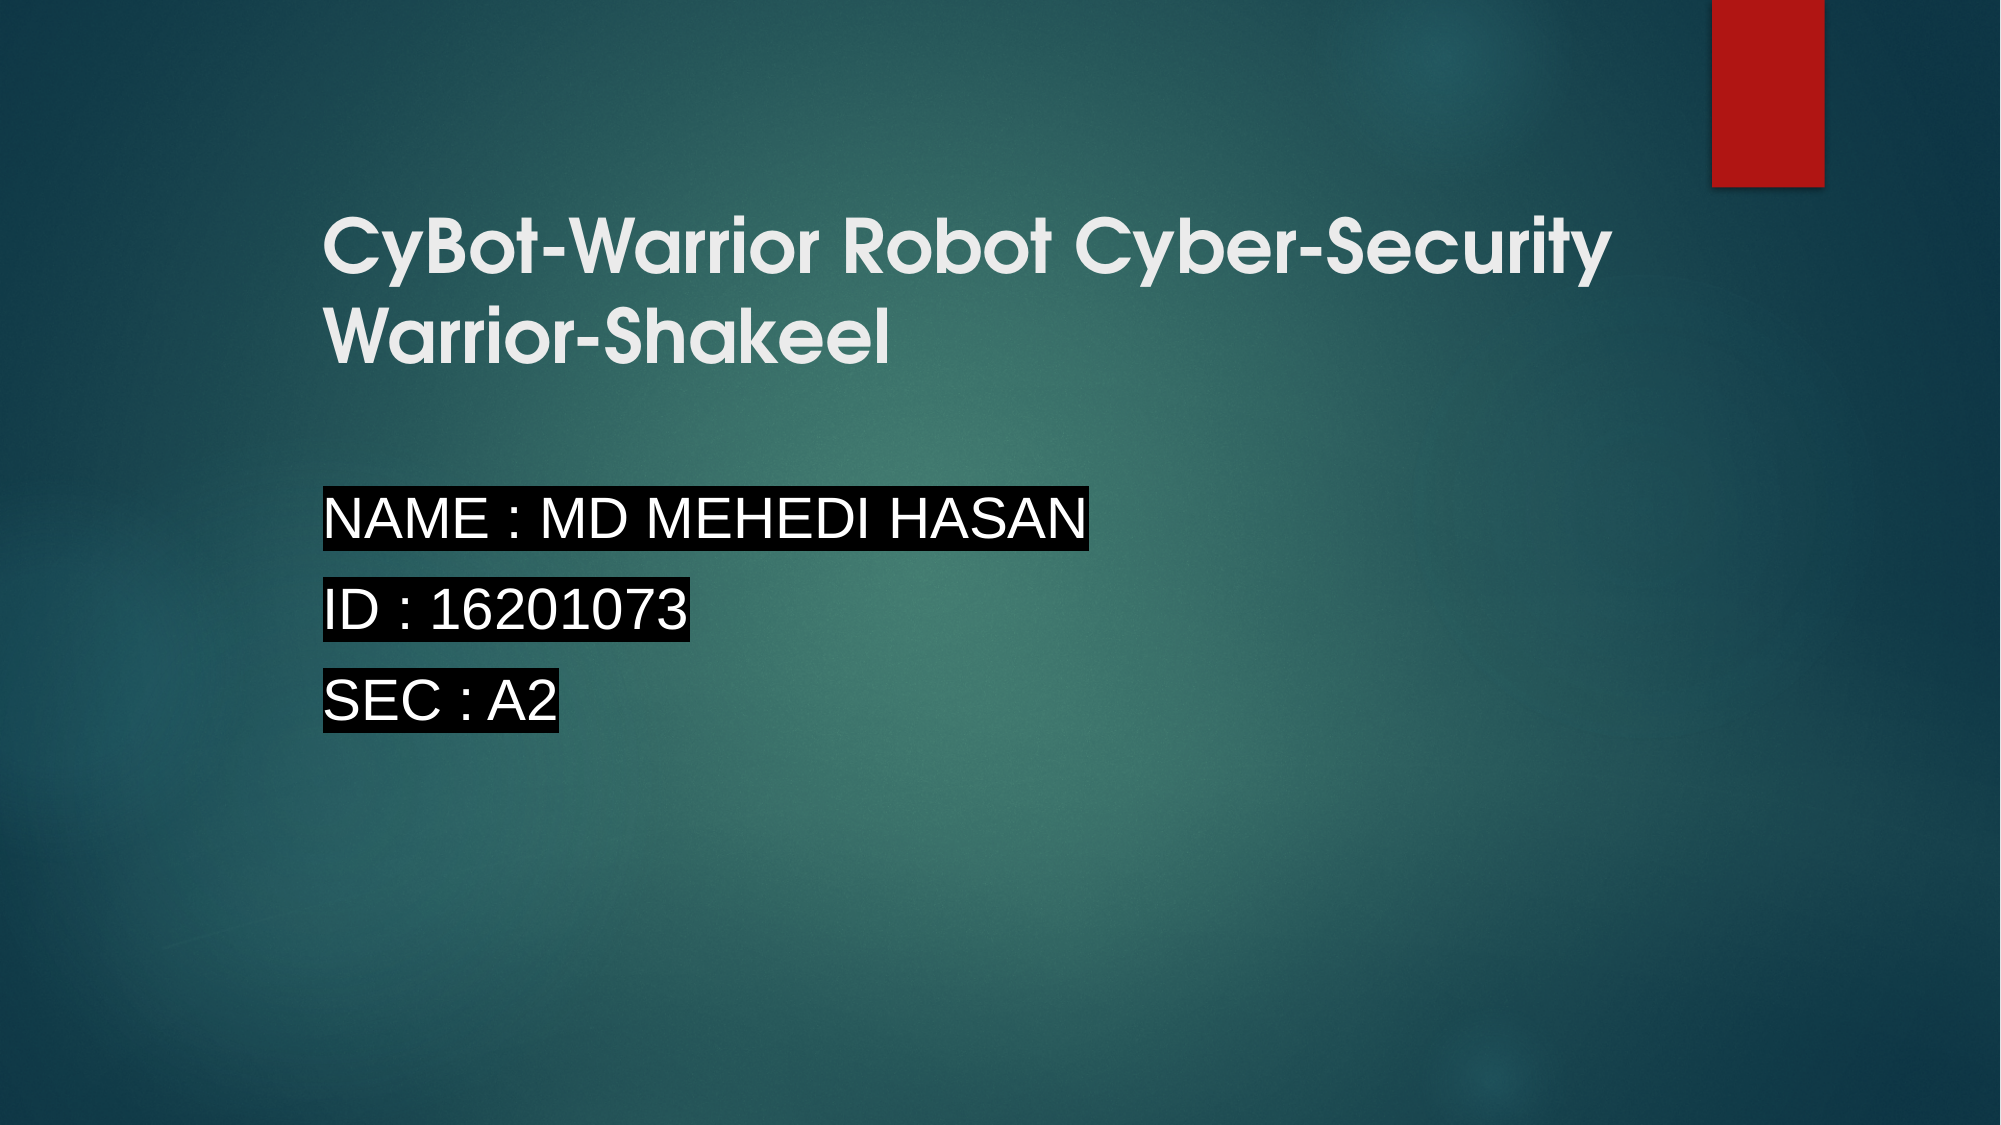

# CyBot-Warrior Robot Cyber-Security Warrior-Shakeel
Name : Md Mehedi Hasan
ID : 16201073
Sec : A2